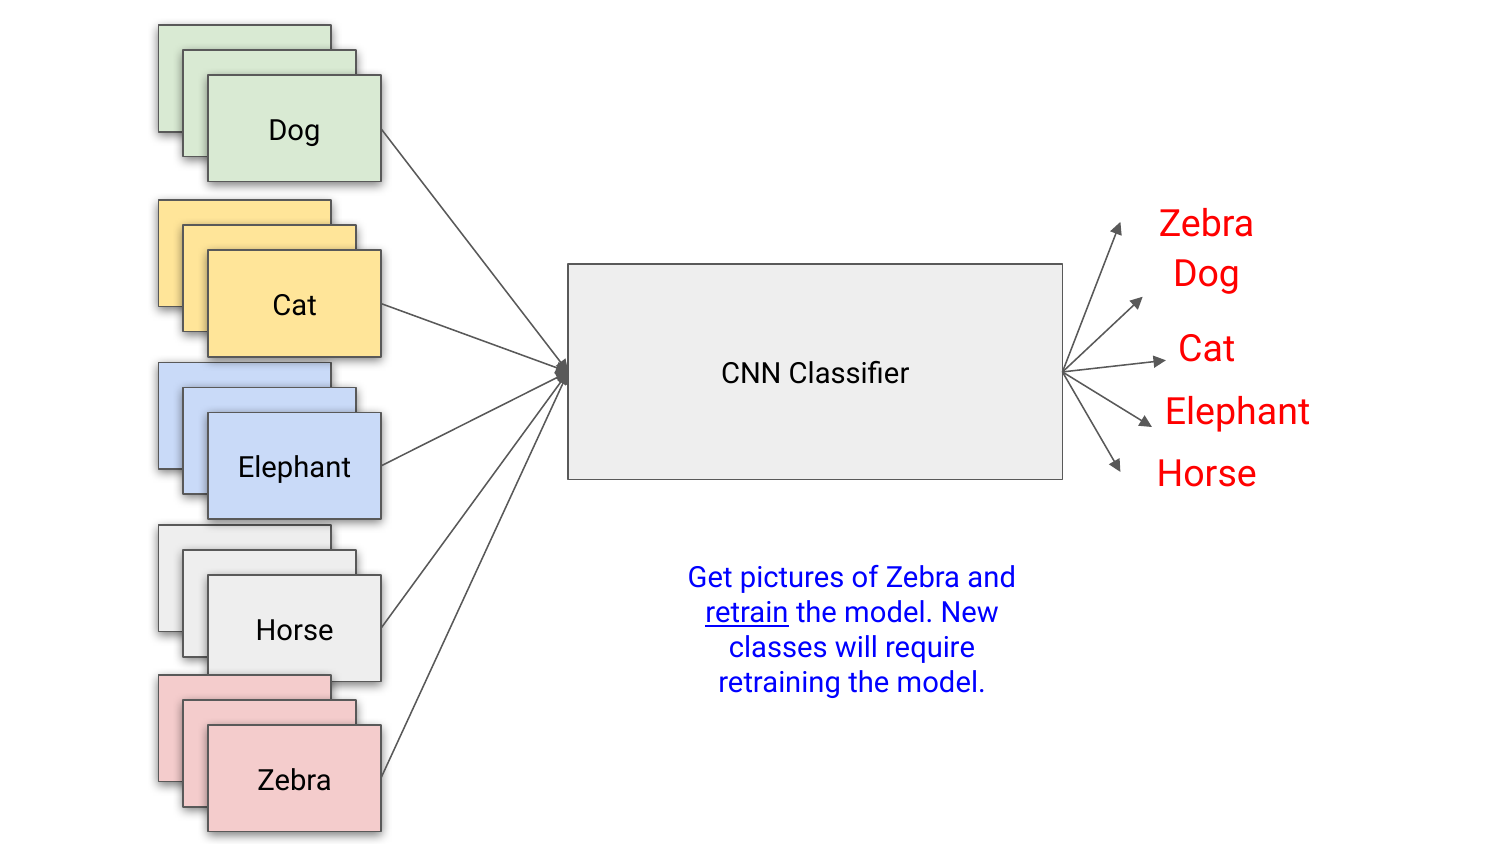

Dogs
Dogs
Dog
Zebra
Cats
Dog
Cats
Cat
CNN Classifier
Cat
Elephant
Elephants
Elephants
Elephant
Horse
Horse
Horse
Get pictures of Zebra and retrain the model. New classes will require retraining the model.
Horse
Horse
Horse
Zebra